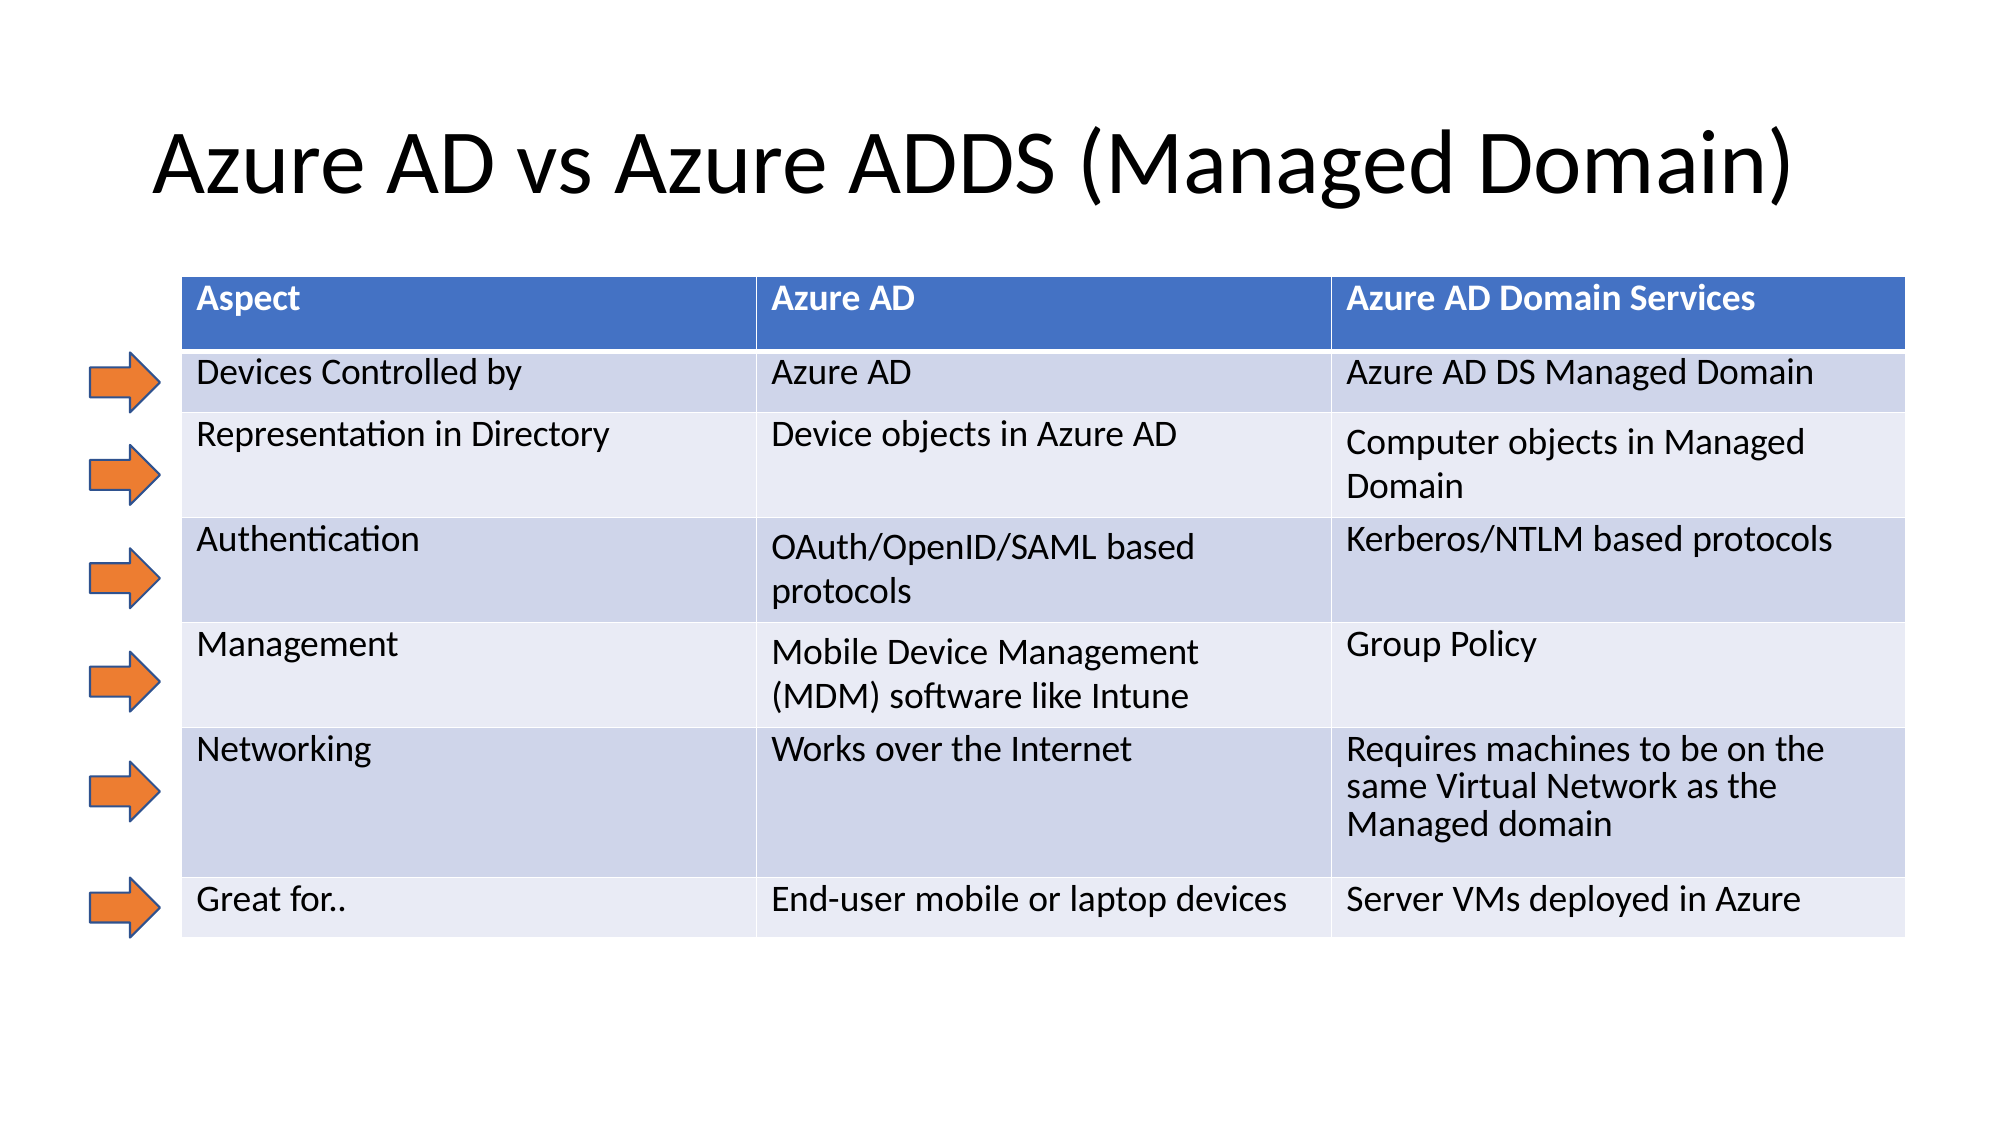

# Azure AD vs Azure ADDS (Managed Domain)
| Aspect | Azure AD | Azure AD Domain Services |
| --- | --- | --- |
| Devices Controlled by | Azure AD | Azure AD DS Managed Domain |
| Representation in Directory | Device objects in Azure AD | Computer objects in Managed Domain |
| Authentication | OAuth/OpenID/SAML based protocols | Kerberos/NTLM based protocols |
| Management | Mobile Device Management (MDM) software like Intune | Group Policy |
| Networking | Works over the Internet | Requires machines to be on the same Virtual Network as the Managed domain |
| Great for.. | End-user mobile or laptop devices | Server VMs deployed in Azure |